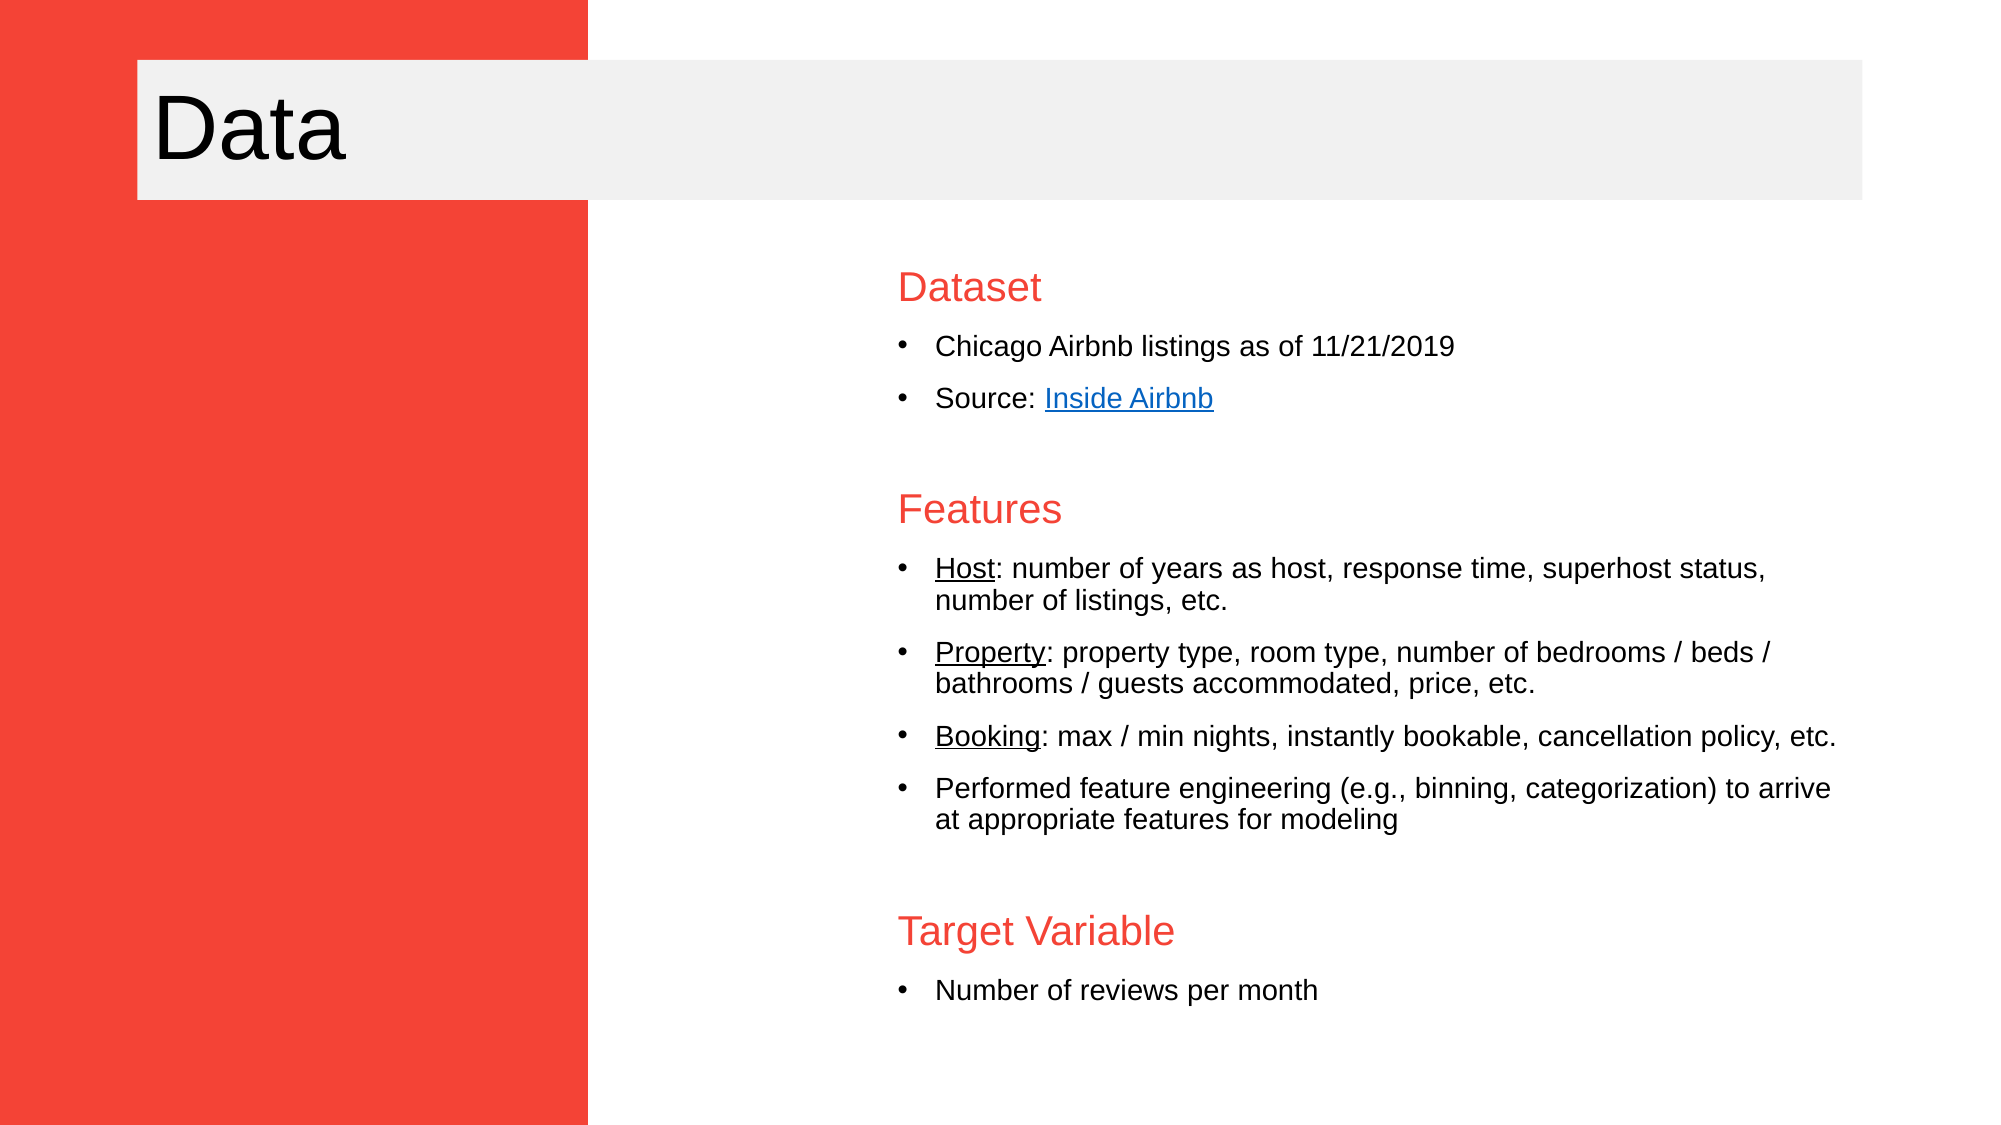

# Data
Dataset
Chicago Airbnb listings as of 11/21/2019
Source: Inside Airbnb

Features
Host: number of years as host, response time, superhost status, number of listings, etc.
Property: property type, room type, number of bedrooms / beds / bathrooms / guests accommodated, price, etc.
Booking: max / min nights, instantly bookable, cancellation policy, etc.
Performed feature engineering (e.g., binning, categorization) to arrive at appropriate features for modeling

Target Variable
Number of reviews per month